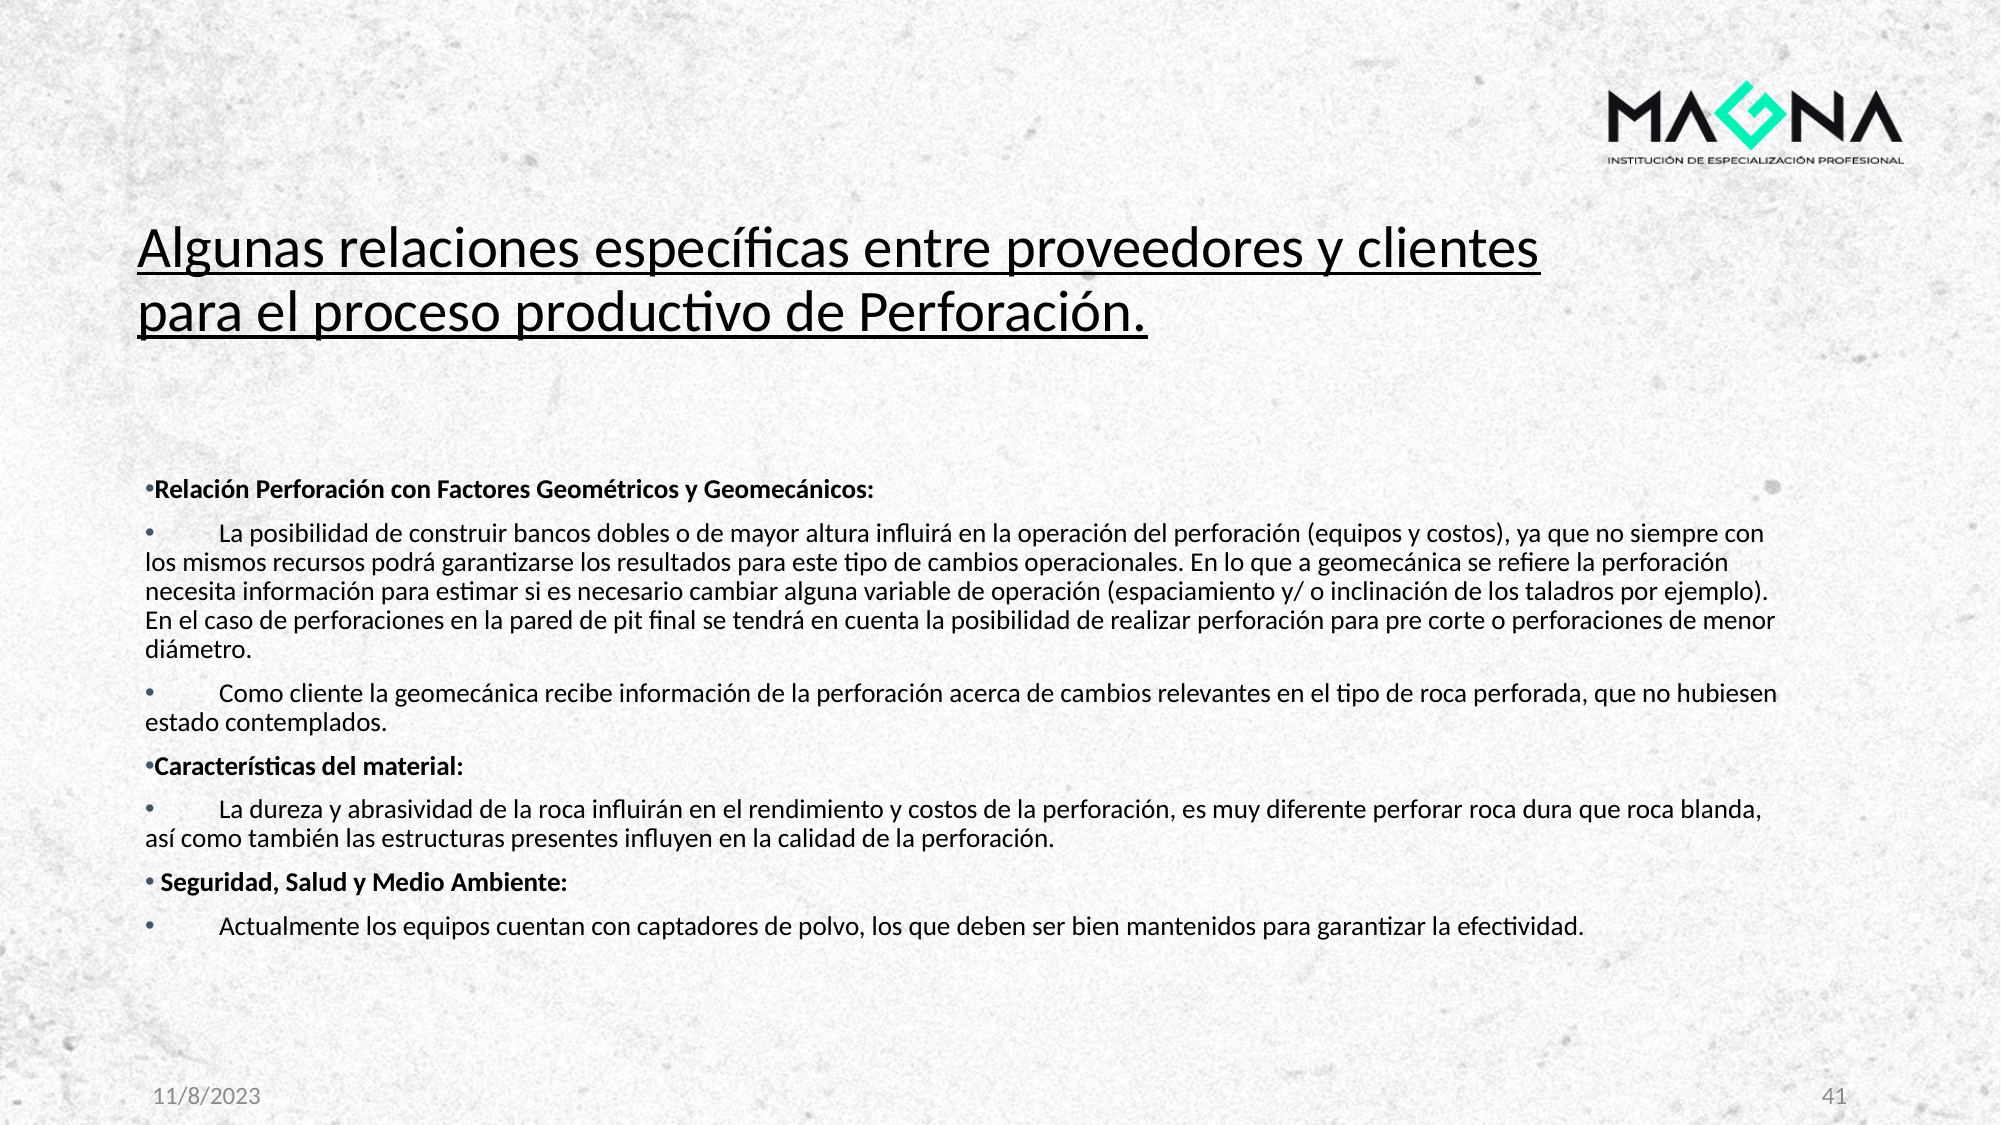

# Algunas relaciones específicas entre proveedores y clientes para el proceso productivo de Perforación.
Relación Perforación con Factores Geométricos y Geomecánicos:
	La posibilidad de construir bancos dobles o de mayor altura influirá en la operación del perforación (equipos y costos), ya que no siempre con los mismos recursos podrá garantizarse los resultados para este tipo de cambios operacionales. En lo que a geomecánica se refiere la perforación necesita información para estimar si es necesario cambiar alguna variable de operación (espaciamiento y/ o inclinación de los taladros por ejemplo). En el caso de perforaciones en la pared de pit final se tendrá en cuenta la posibilidad de realizar perforación para pre corte o perforaciones de menor diámetro.
	Como cliente la geomecánica recibe información de la perforación acerca de cambios relevantes en el tipo de roca perforada, que no hubiesen estado contemplados.
Características del material:
	La dureza y abrasividad de la roca influirán en el rendimiento y costos de la perforación, es muy diferente perforar roca dura que roca blanda, así como también las estructuras presentes influyen en la calidad de la perforación.
 Seguridad, Salud y Medio Ambiente:
	Actualmente los equipos cuentan con captadores de polvo, los que deben ser bien mantenidos para garantizar la efectividad.
11/8/2023
41